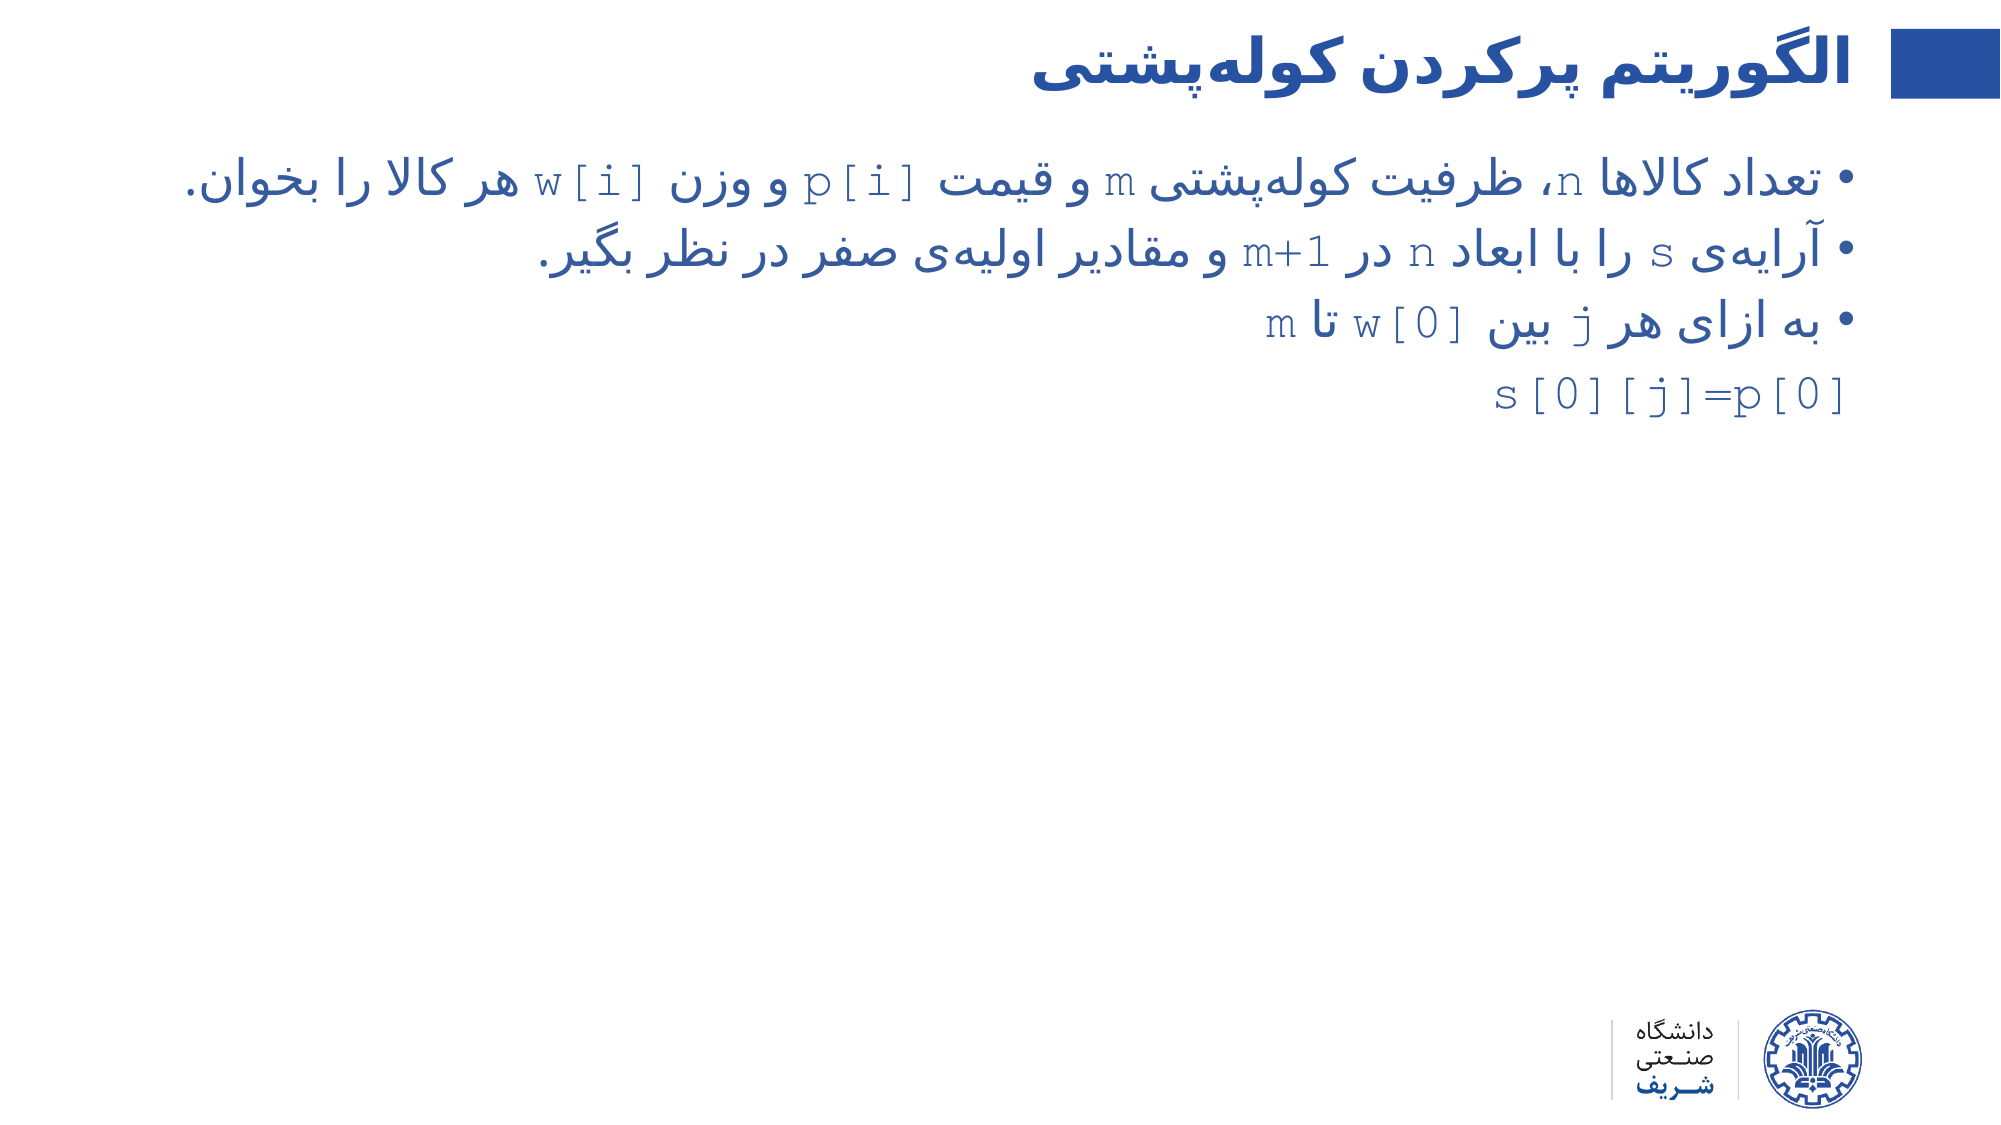

الگوریتم پرکردن کوله‌پشتی
تعداد کالاها n، ظرفیت کوله‌پشتی m و قیمت p[i] و وزن w[i] هر کالا را بخوان.
آرایه‌ی s را با ابعاد n در m+1 و مقادیر اولیه‌ی صفر در نظر بگیر.
به ازای هر j بین w[0] تا m‌
s[0][j]=p[0]
به ازای هر i بین 1 تا n-1
به ازای هر j بین 1 تا m
s[i][j]=s[i-1][j]
اگر w[i]<=j
s[i][j]=max(s[i][j],s[i-1][j-w[i]]+p[i])